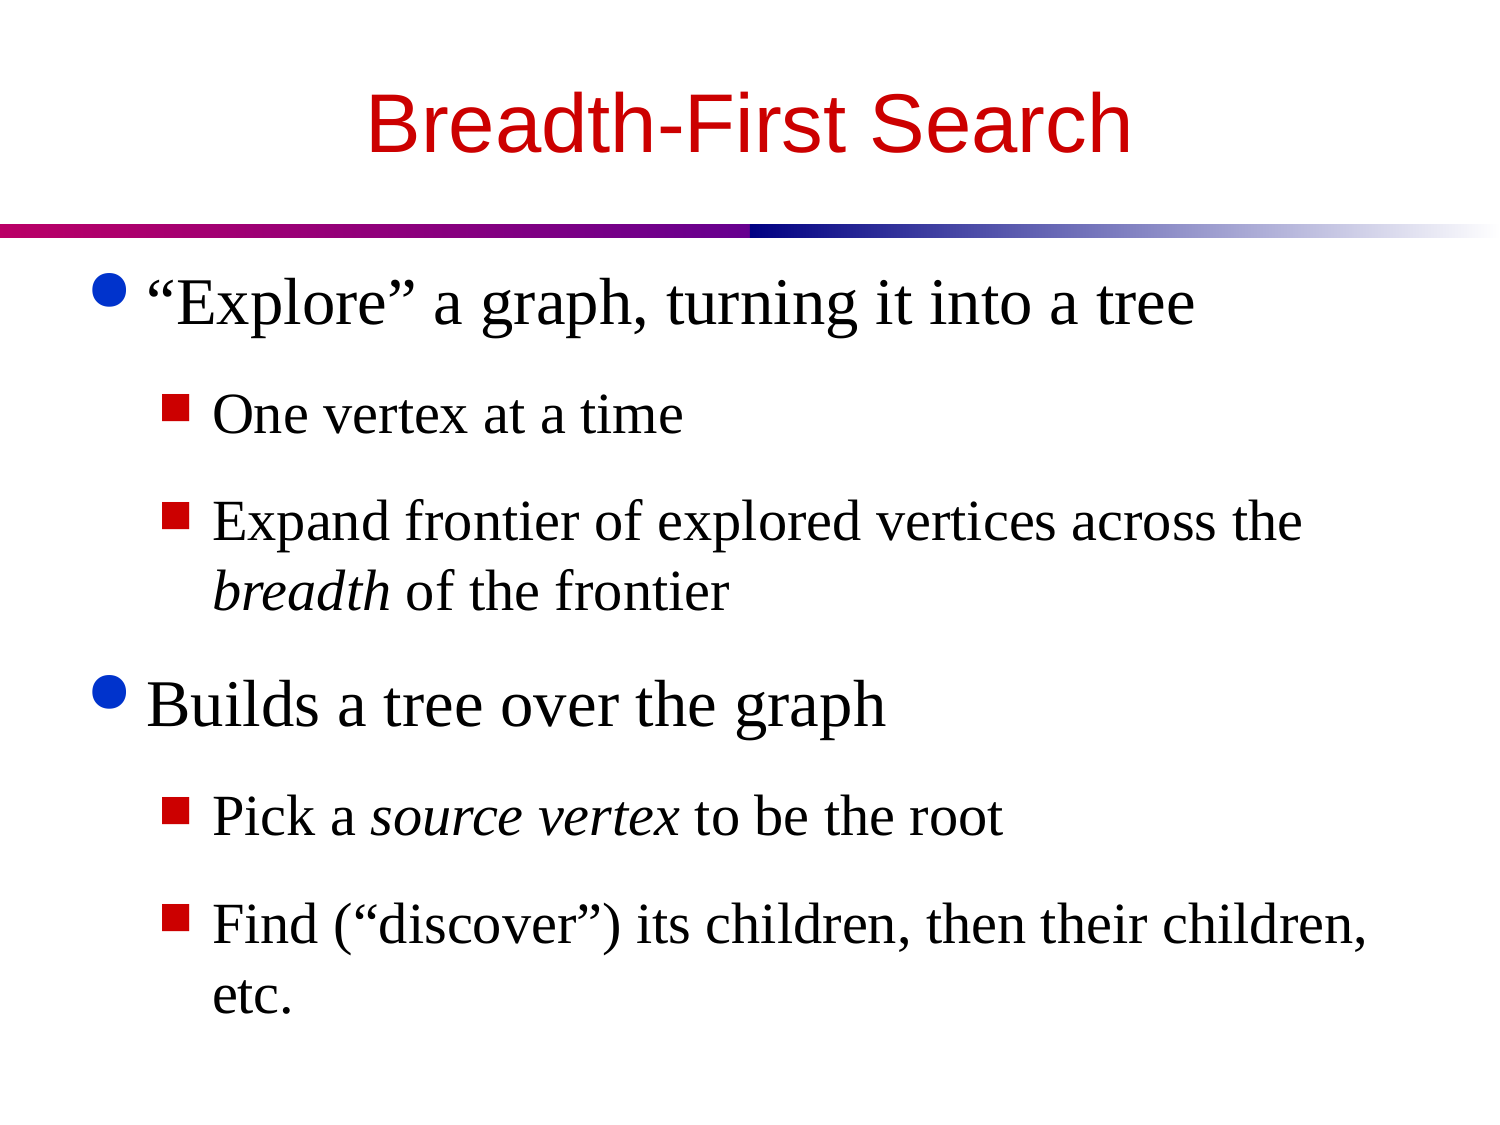

# Breadth-First Search
“Explore” a graph, turning it into a tree
One vertex at a time
Expand frontier of explored vertices across the breadth of the frontier
Builds a tree over the graph
Pick a source vertex to be the root
Find (“discover”) its children, then their children, etc.